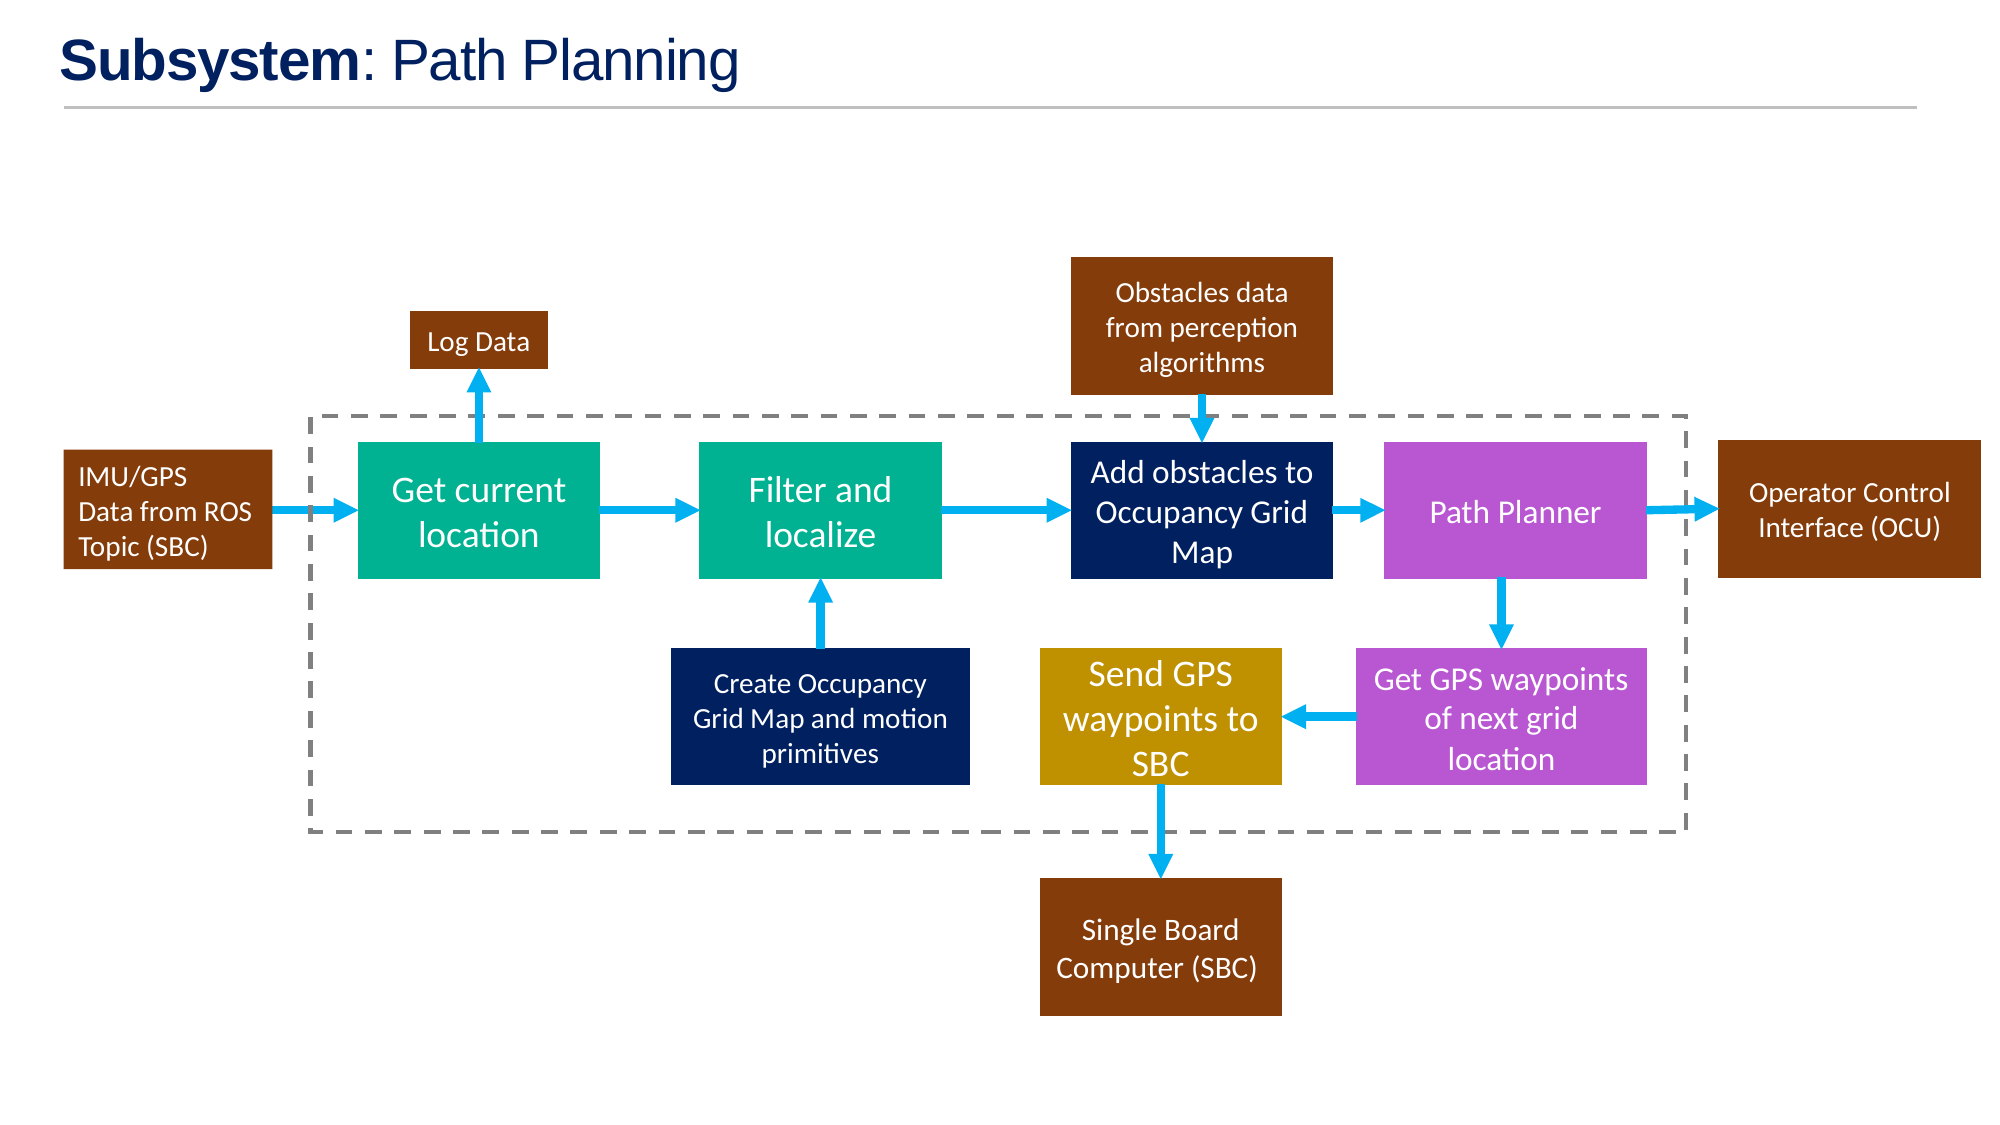

Subsystem: Path Planning
Obstacles data from perception algorithms
Log Data

Operator Control Interface (OCU)
Get current location
Filter and localize
Add obstacles to Occupancy Grid Map
Path Planner
IMU/GPS
Data from ROS Topic (SBC)
Create Occupancy Grid Map and motion primitives
Send GPS waypoints to SBC
Get GPS waypoints of next grid location
Single Board Computer (SBC)